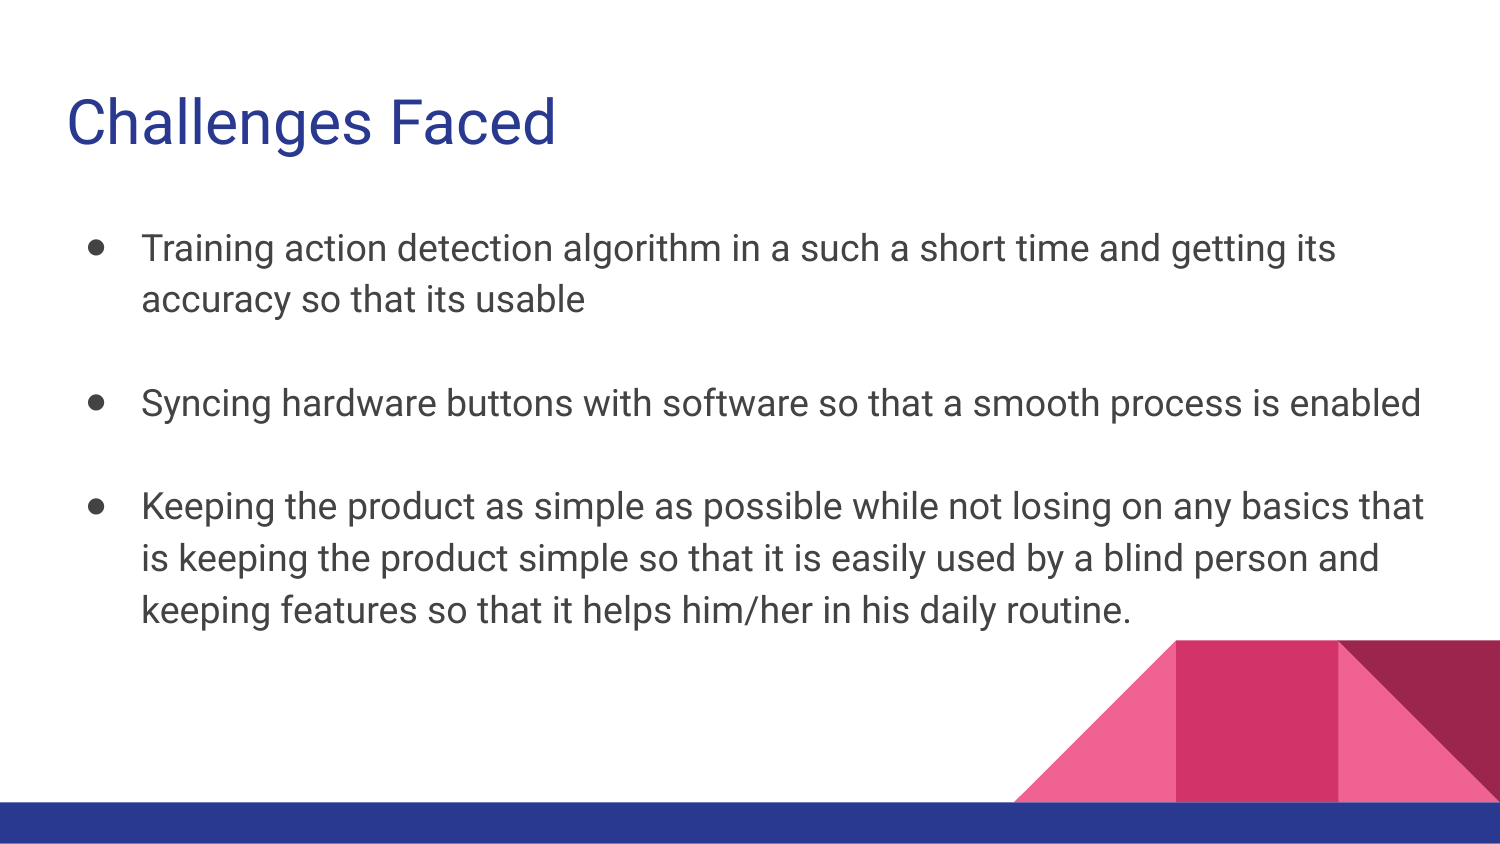

# Challenges Faced
Training action detection algorithm in a such a short time and getting its accuracy so that its usable

Syncing hardware buttons with software so that a smooth process is enabled

Keeping the product as simple as possible while not losing on any basics that is keeping the product simple so that it is easily used by a blind person and keeping features so that it helps him/her in his daily routine.